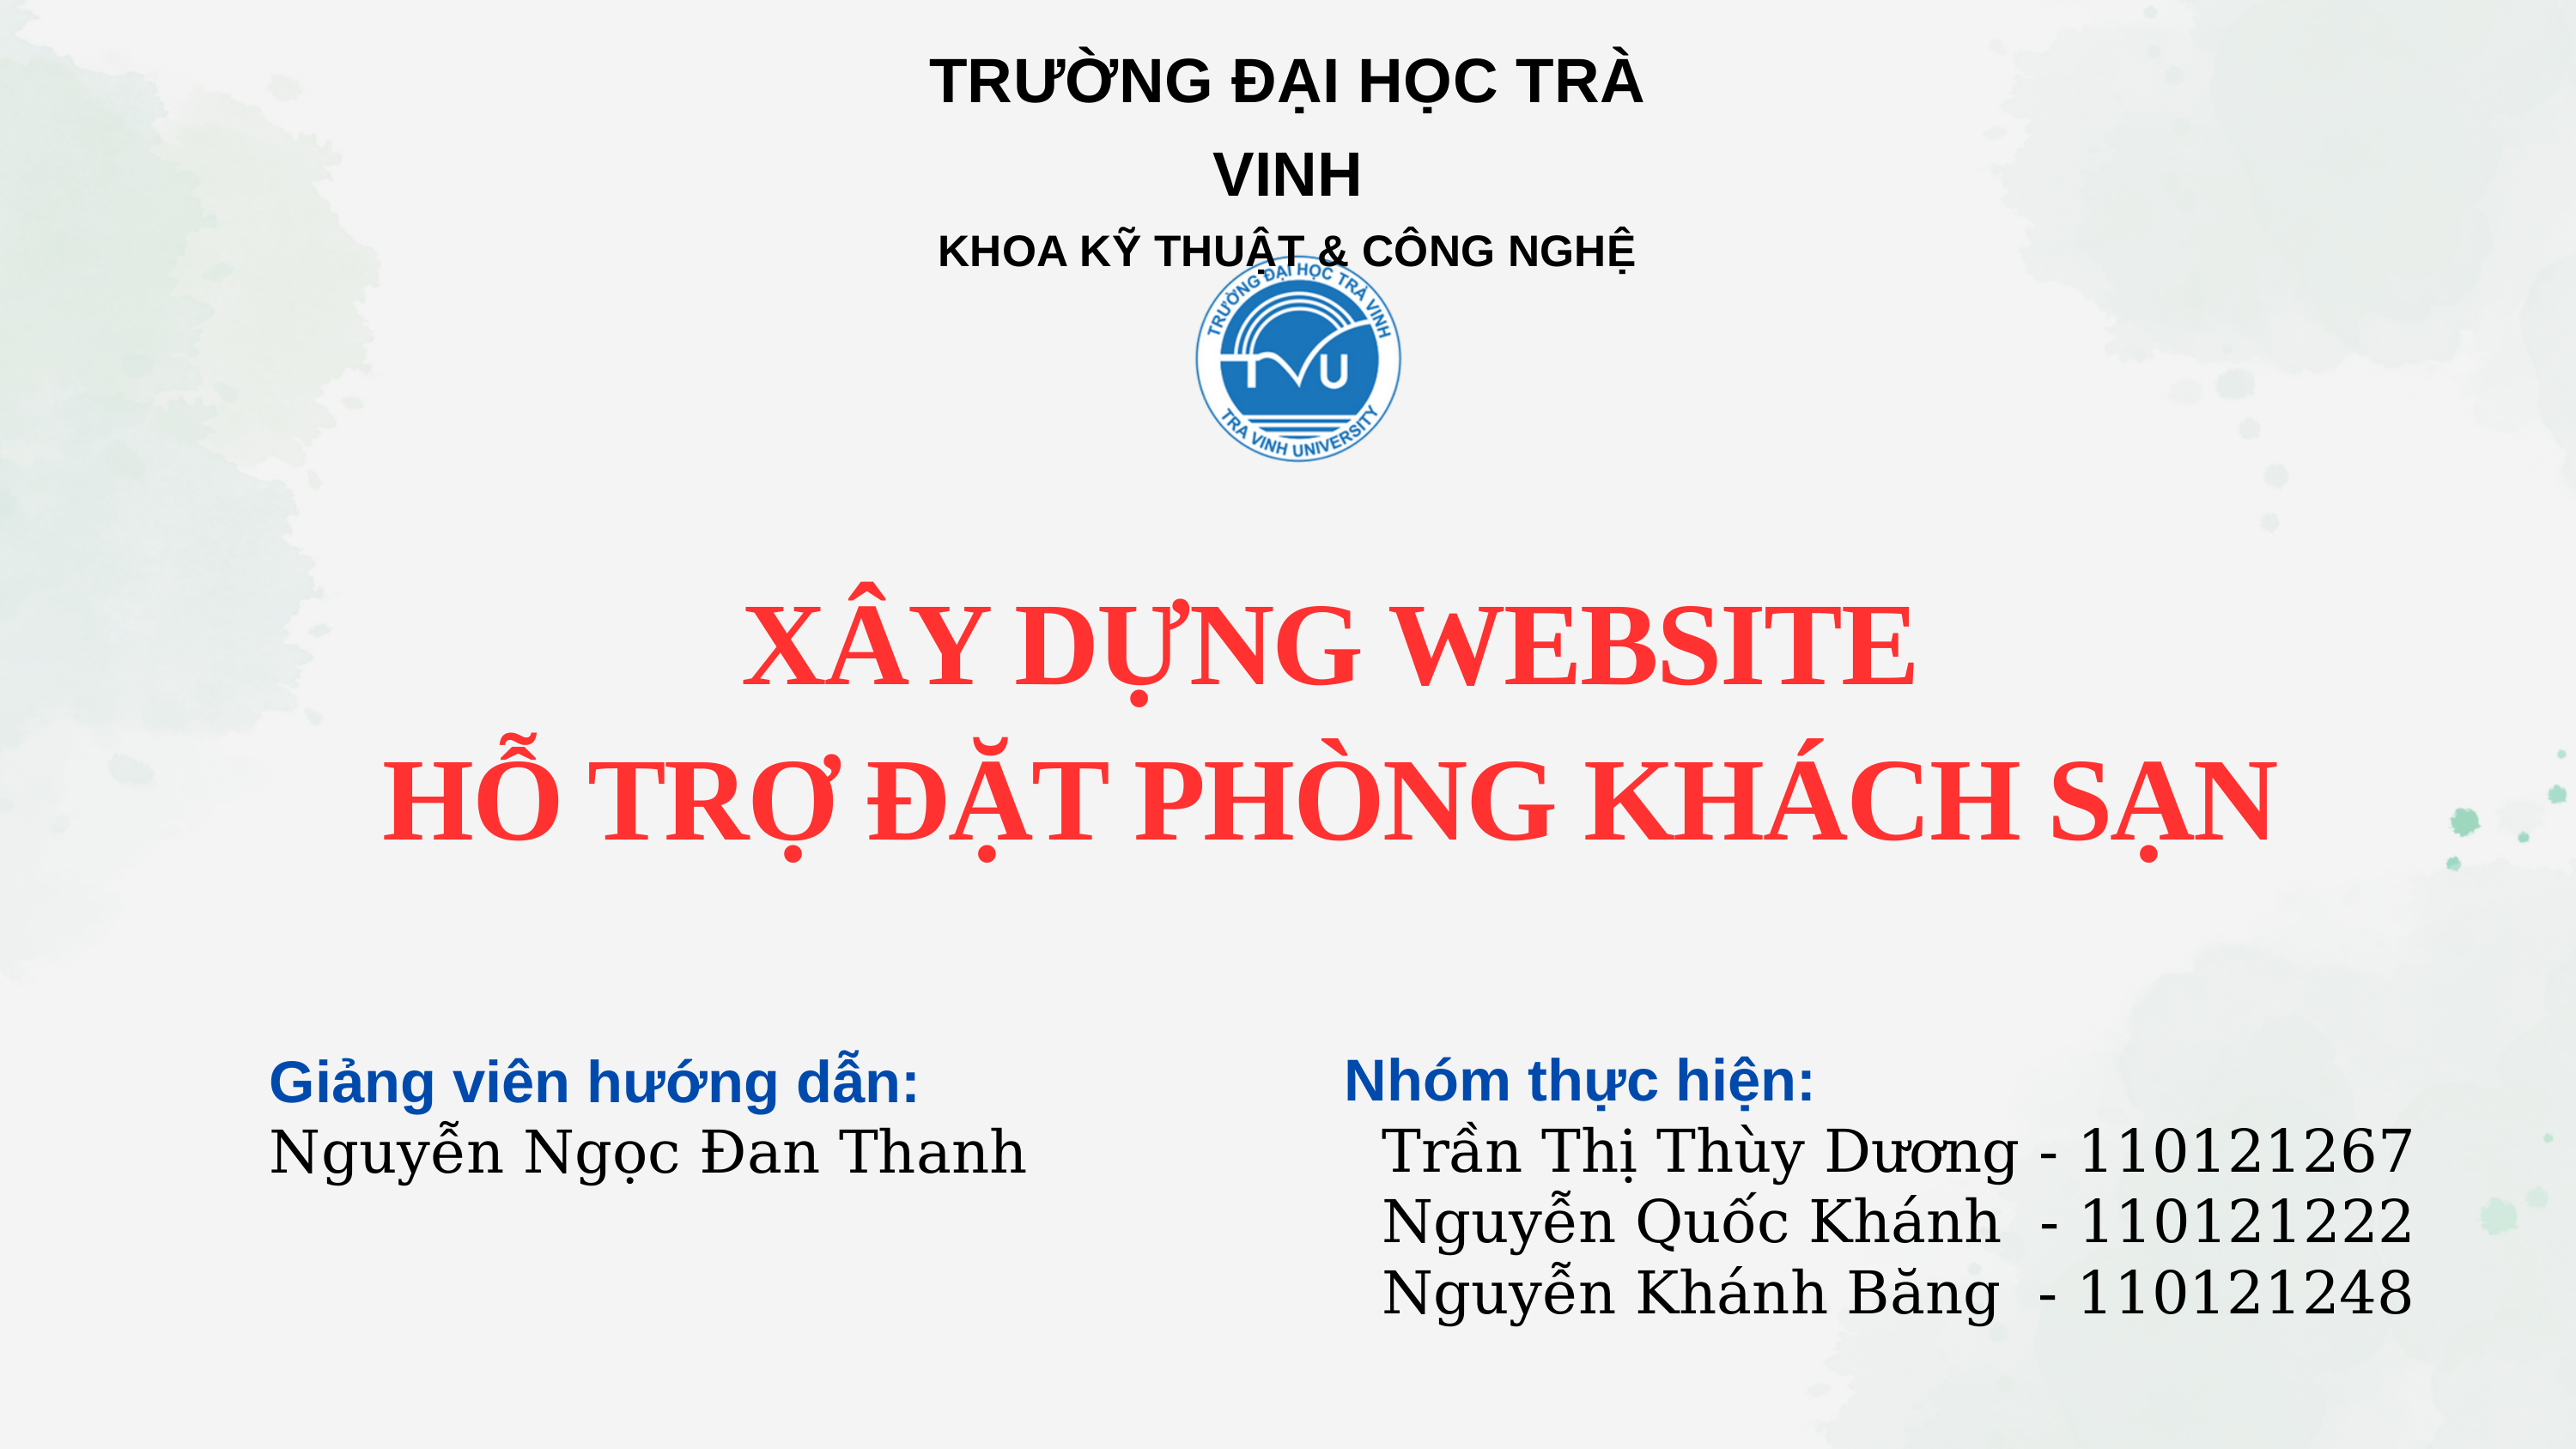

TRƯỜNG ĐẠI HỌC TRÀ VINH
KHOA KỸ THUẬT & CÔNG NGHỆ

XÂY DỰNG WEBSITE
HỖ TRỢ ĐẶT PHÒNG KHÁCH SẠN

Giảng viên hướng dẫn:
Nguyễn Ngọc Đan Thanh

Nhóm thực hiện:
  Trần Thị Thùy Dương - 110121267
  Nguyễn Quốc Khánh  - 110121222
  Nguyễn Khánh Băng  - 110121248